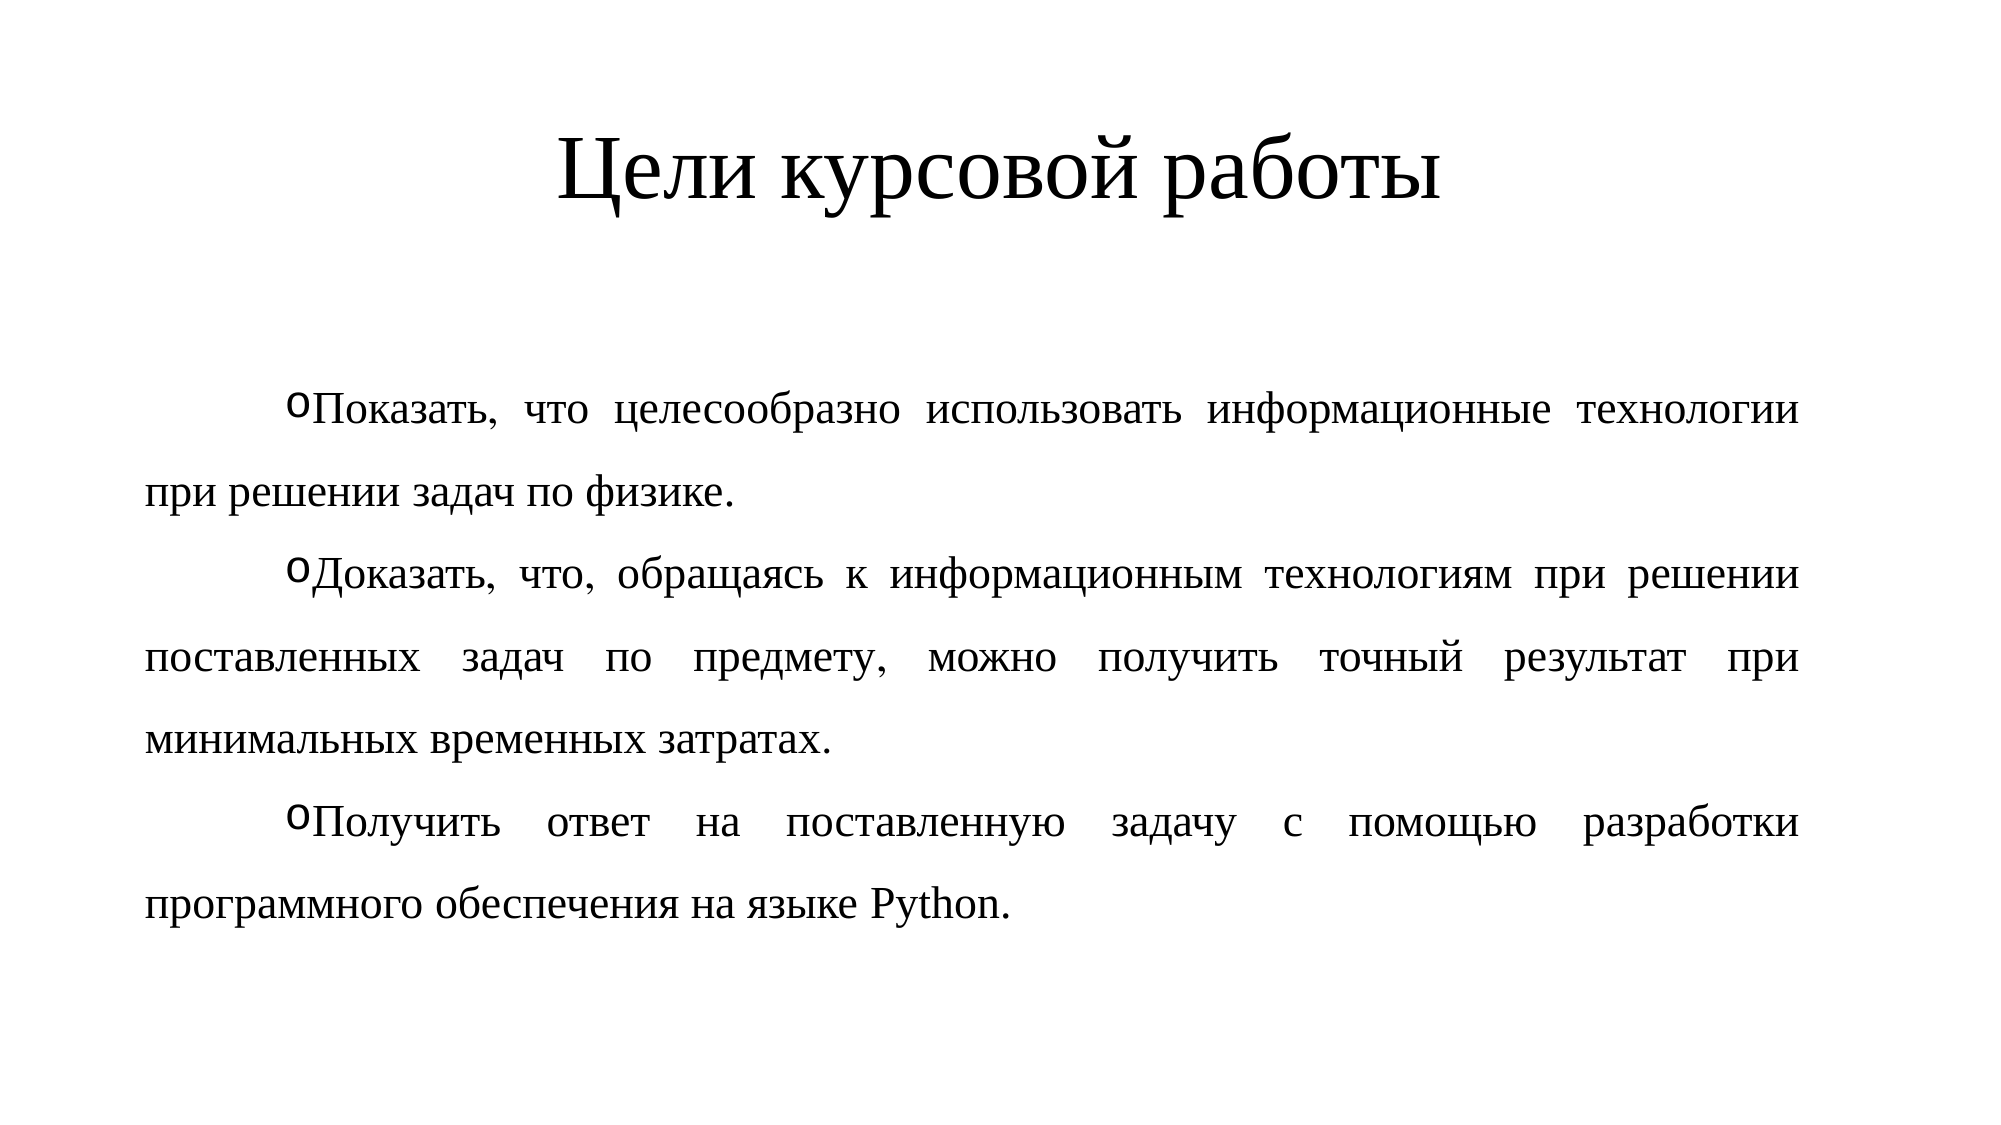

# Цели курсовой работы
Показать, что целесообразно использовать информационные технологии при решении задач по физике.
Доказать, что, обращаясь к информационным технологиям при решении поставленных задач по предмету, можно получить точный результат при минимальных временных затратах.
Получить ответ на поставленную задачу с помощью разработки программного обеспечения на языке Python.